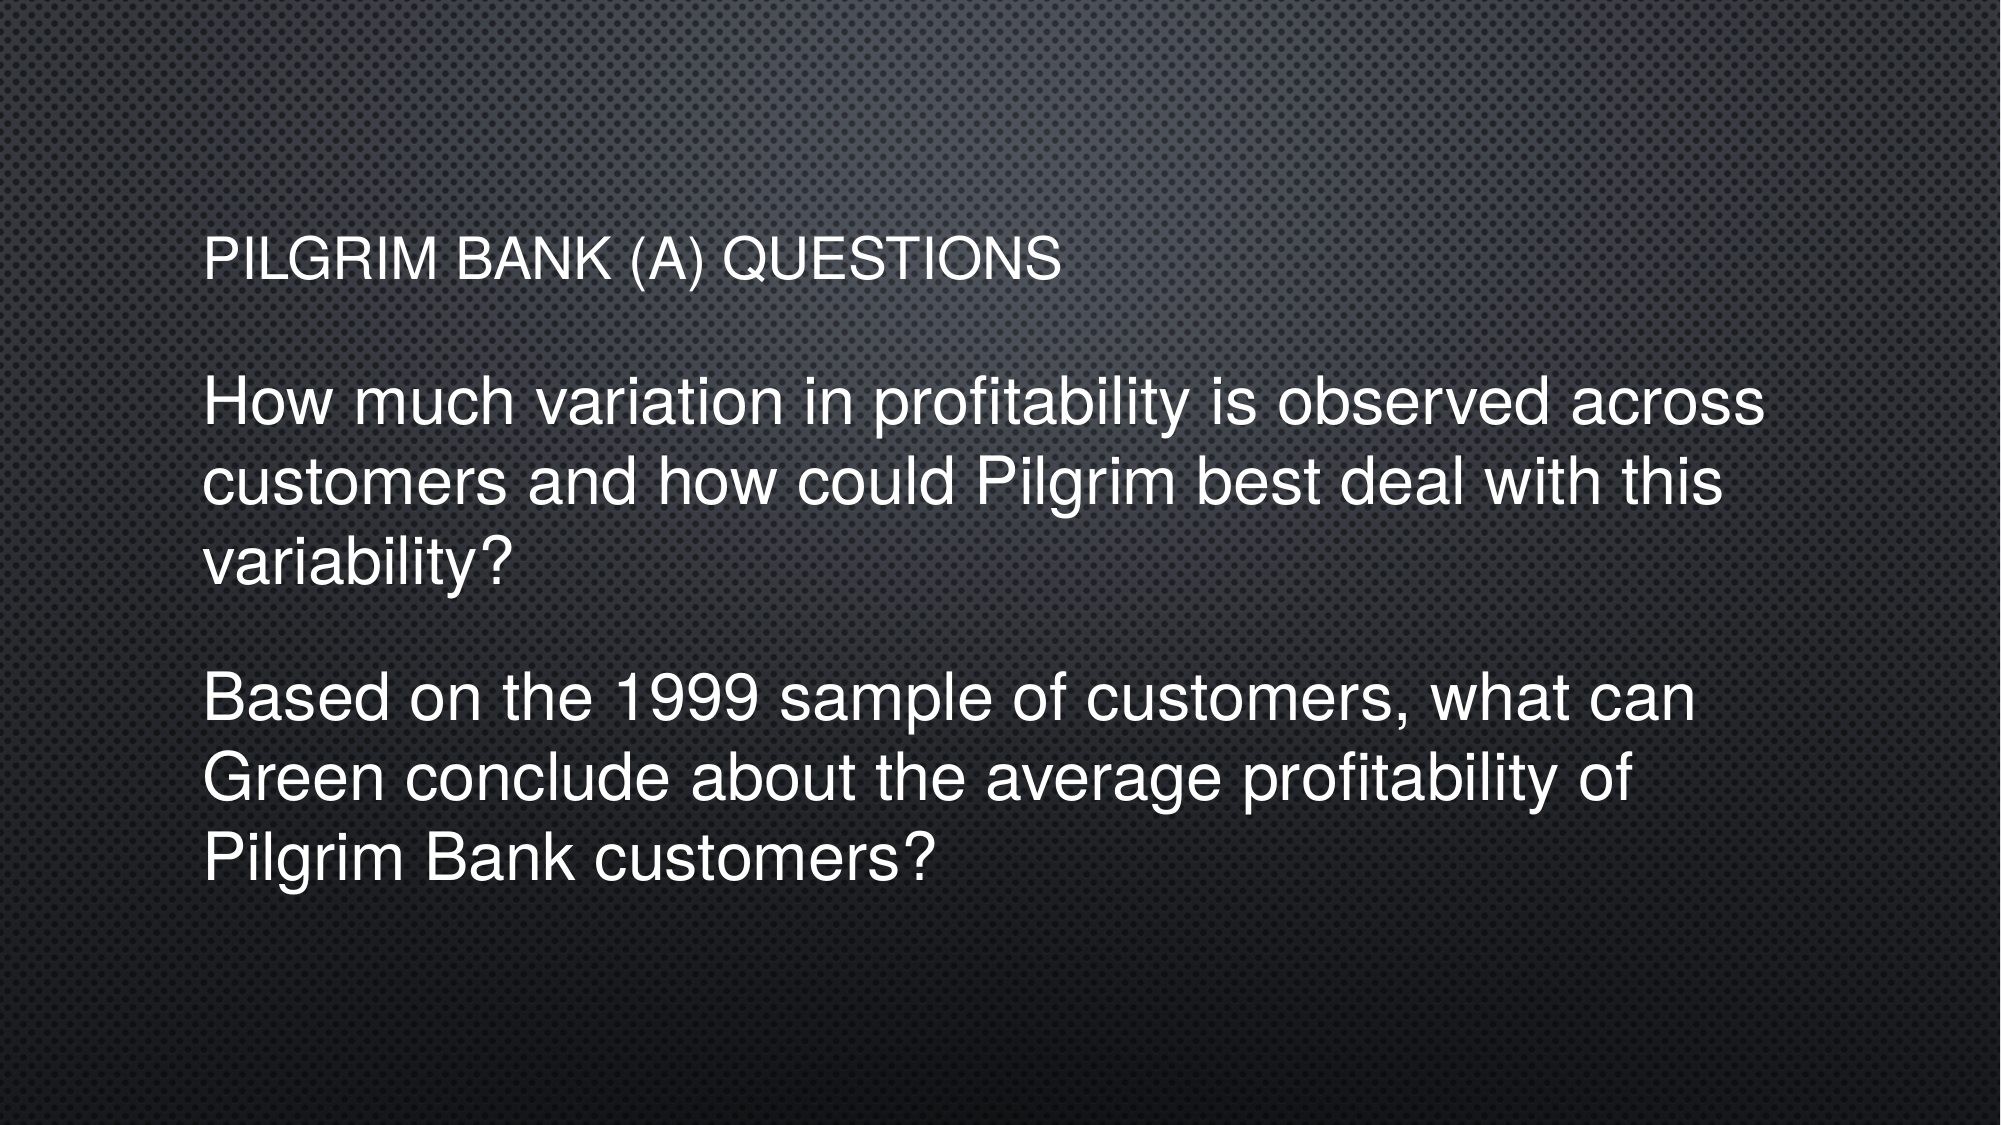

# Pilgrim Bank (A) Questions
How much variation in profitability is observed across customers and how could Pilgrim best deal with this variability?
Based on the 1999 sample of customers, what can Green conclude about the average profitability of Pilgrim Bank customers?